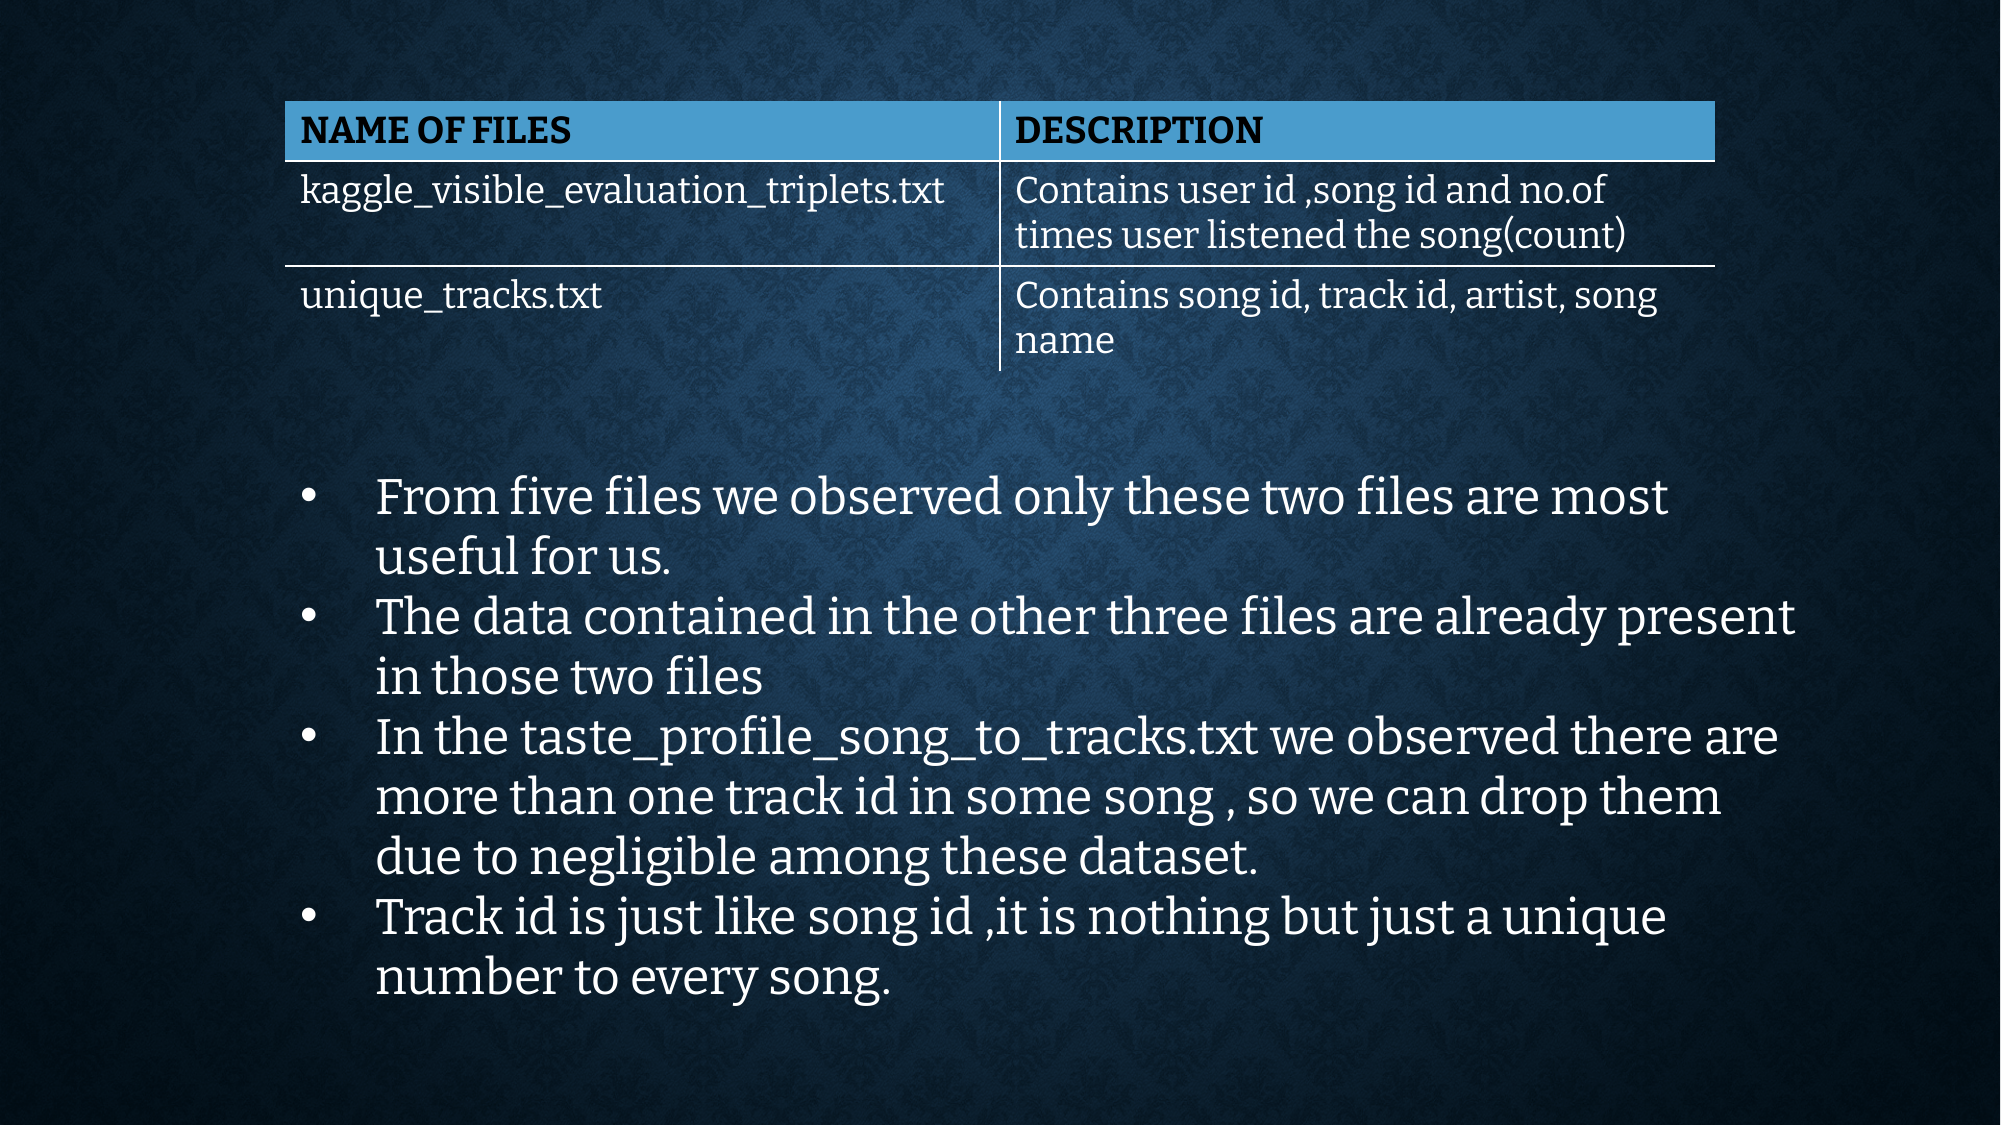

| NAME OF FILES | DESCRIPTION |
| --- | --- |
| kaggle\_visible\_evaluation\_triplets.txt | Contains user id ,song id and no.of times user listened the song(count) |
| unique\_tracks.txt | Contains song id, track id, artist, song name |
From five files we observed only these two files are most useful for us.
The data contained in the other three files are already present in those two files
In the taste_profile_song_to_tracks.txt we observed there are more than one track id in some song , so we can drop them due to negligible among these dataset.
Track id is just like song id ,it is nothing but just a unique number to every song.